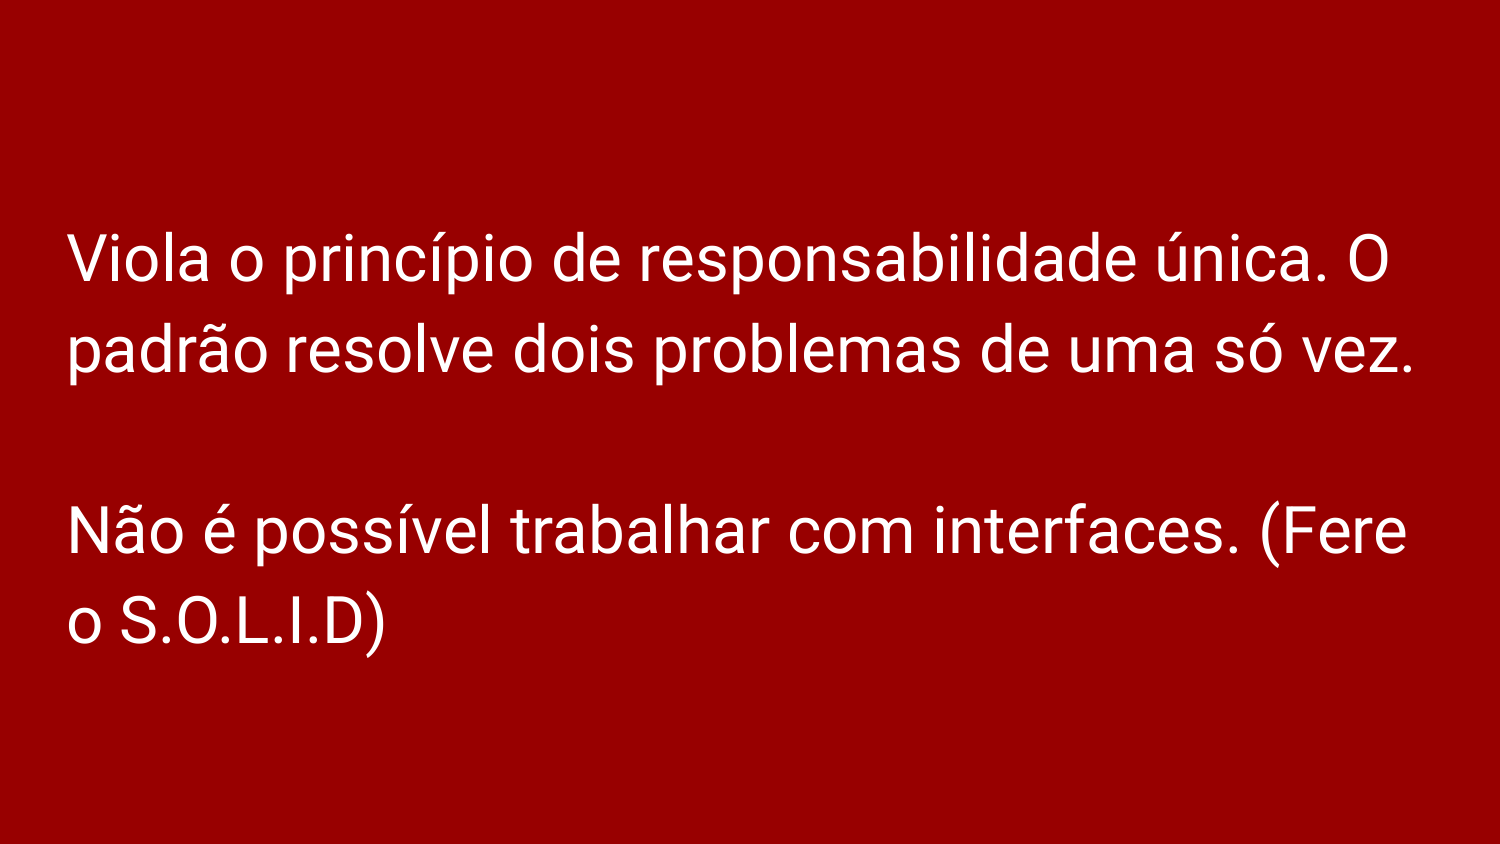

#
Viola o princípio de responsabilidade única. O padrão resolve dois problemas de uma só vez.

Não é possível trabalhar com interfaces. (Fere o S.O.L.I.D)